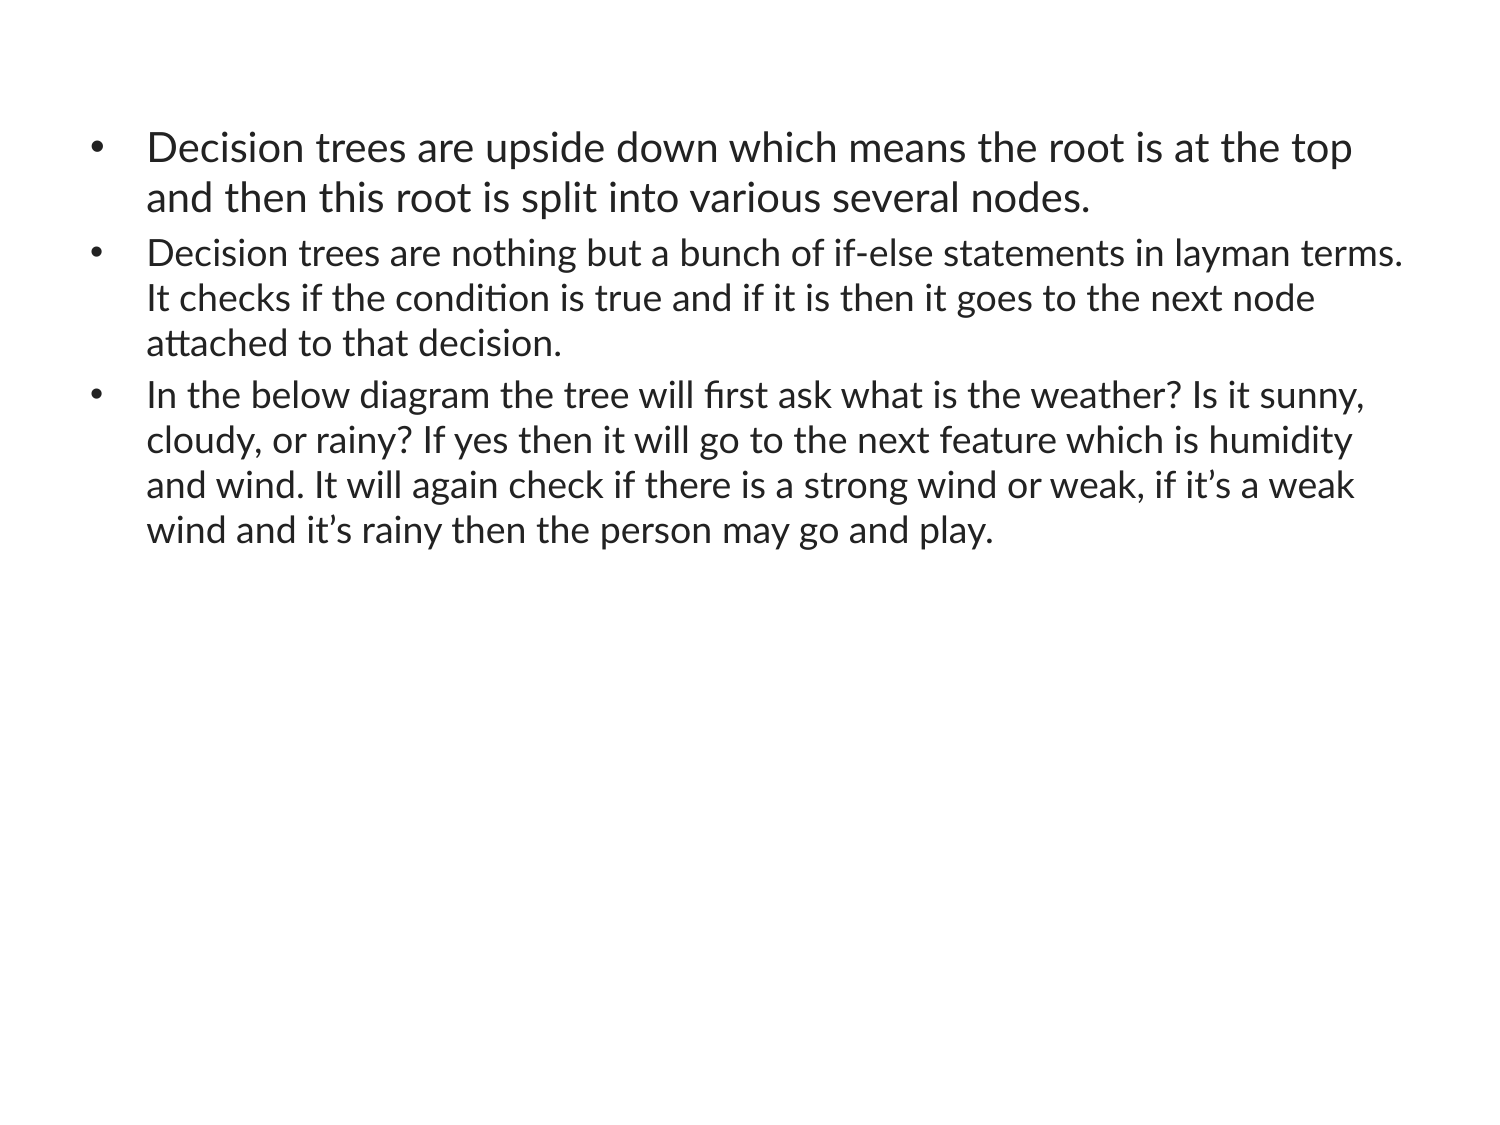

Decision trees are upside down which means the root is at the top and then this root is split into various several nodes.
Decision trees are nothing but a bunch of if-else statements in layman terms. It checks if the condition is true and if it is then it goes to the next node attached to that decision.
In the below diagram the tree will first ask what is the weather? Is it sunny, cloudy, or rainy? If yes then it will go to the next feature which is humidity and wind. It will again check if there is a strong wind or weak, if it’s a weak wind and it’s rainy then the person may go and play.